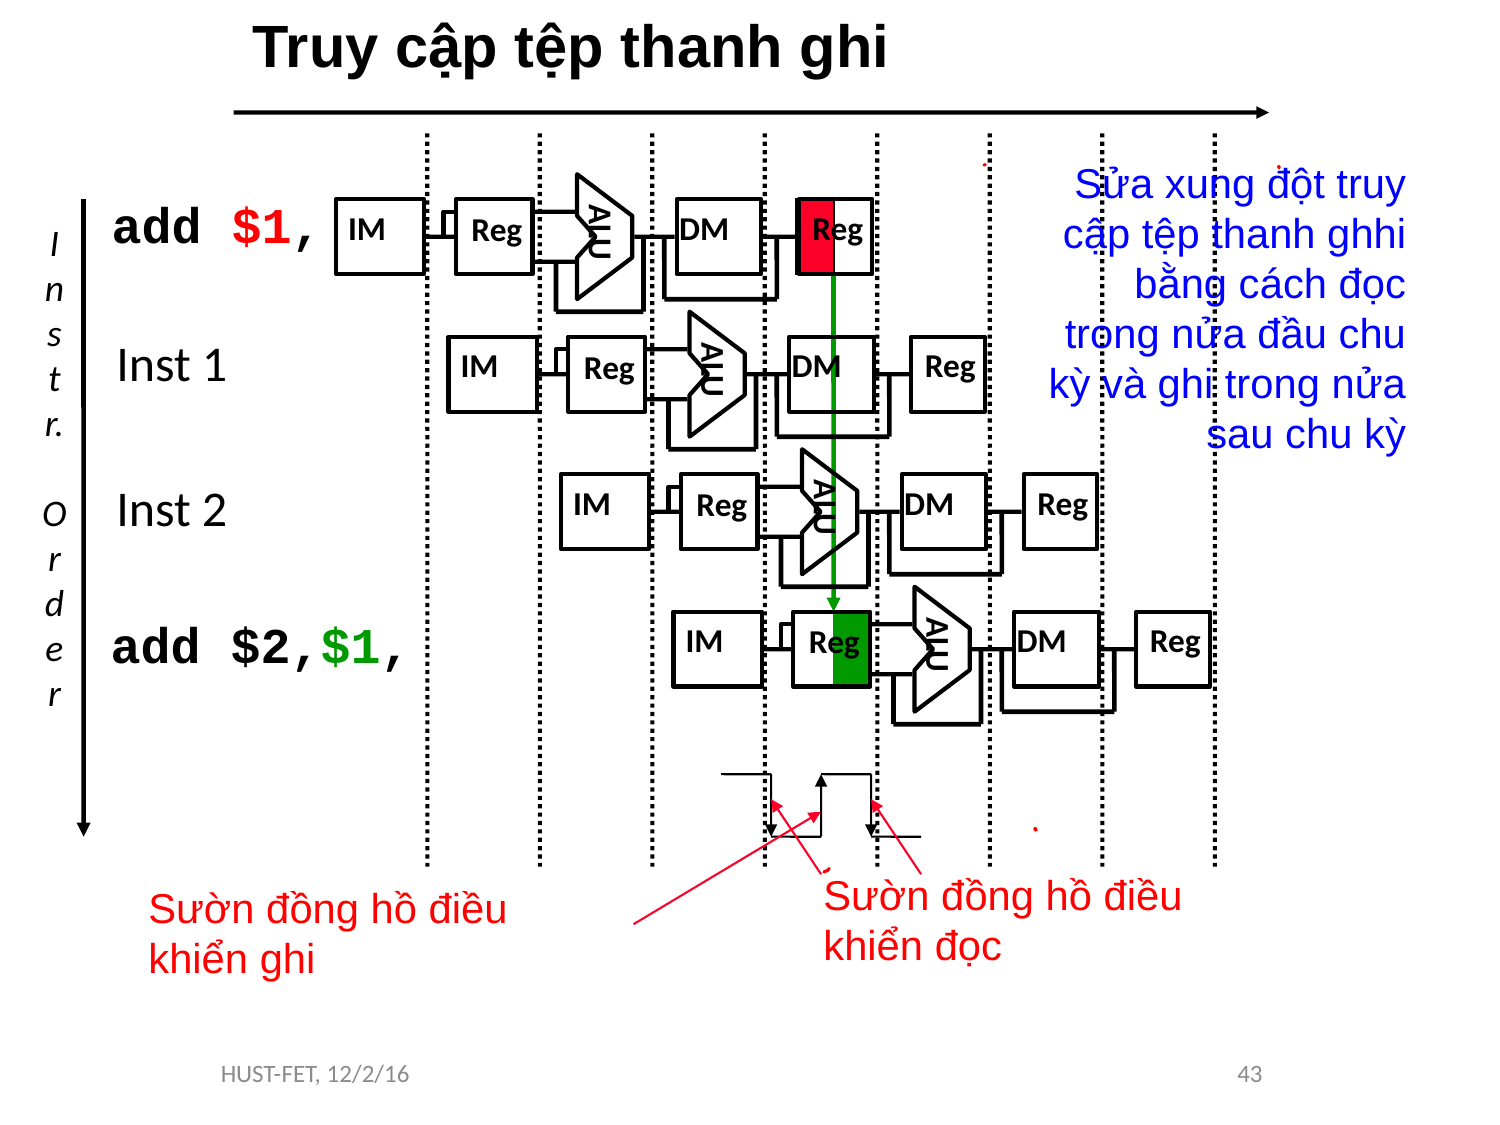

# Truy cập tệp thanh ghi

Sửa xung đột truy cập tệp thanh ghhi bằng cách đọc trong nửa đầu chu kỳ và ghi trong nửa sau chu kỳ

ALU

IM

DM
Reg
Reg

add $1,

I
n
s
t
r.

O
r
d
e
r

ALU

IM

DM
Reg
Reg

Inst 1

ALU

IM

DM
Reg
Reg

Inst 2

ALU

IM

DM
Reg
Reg

add $2,$1,

Sườn đồng hồ điều khiển đọc

Sườn đồng hồ điều khiển ghi

HUST-FET, 12/2/16
43